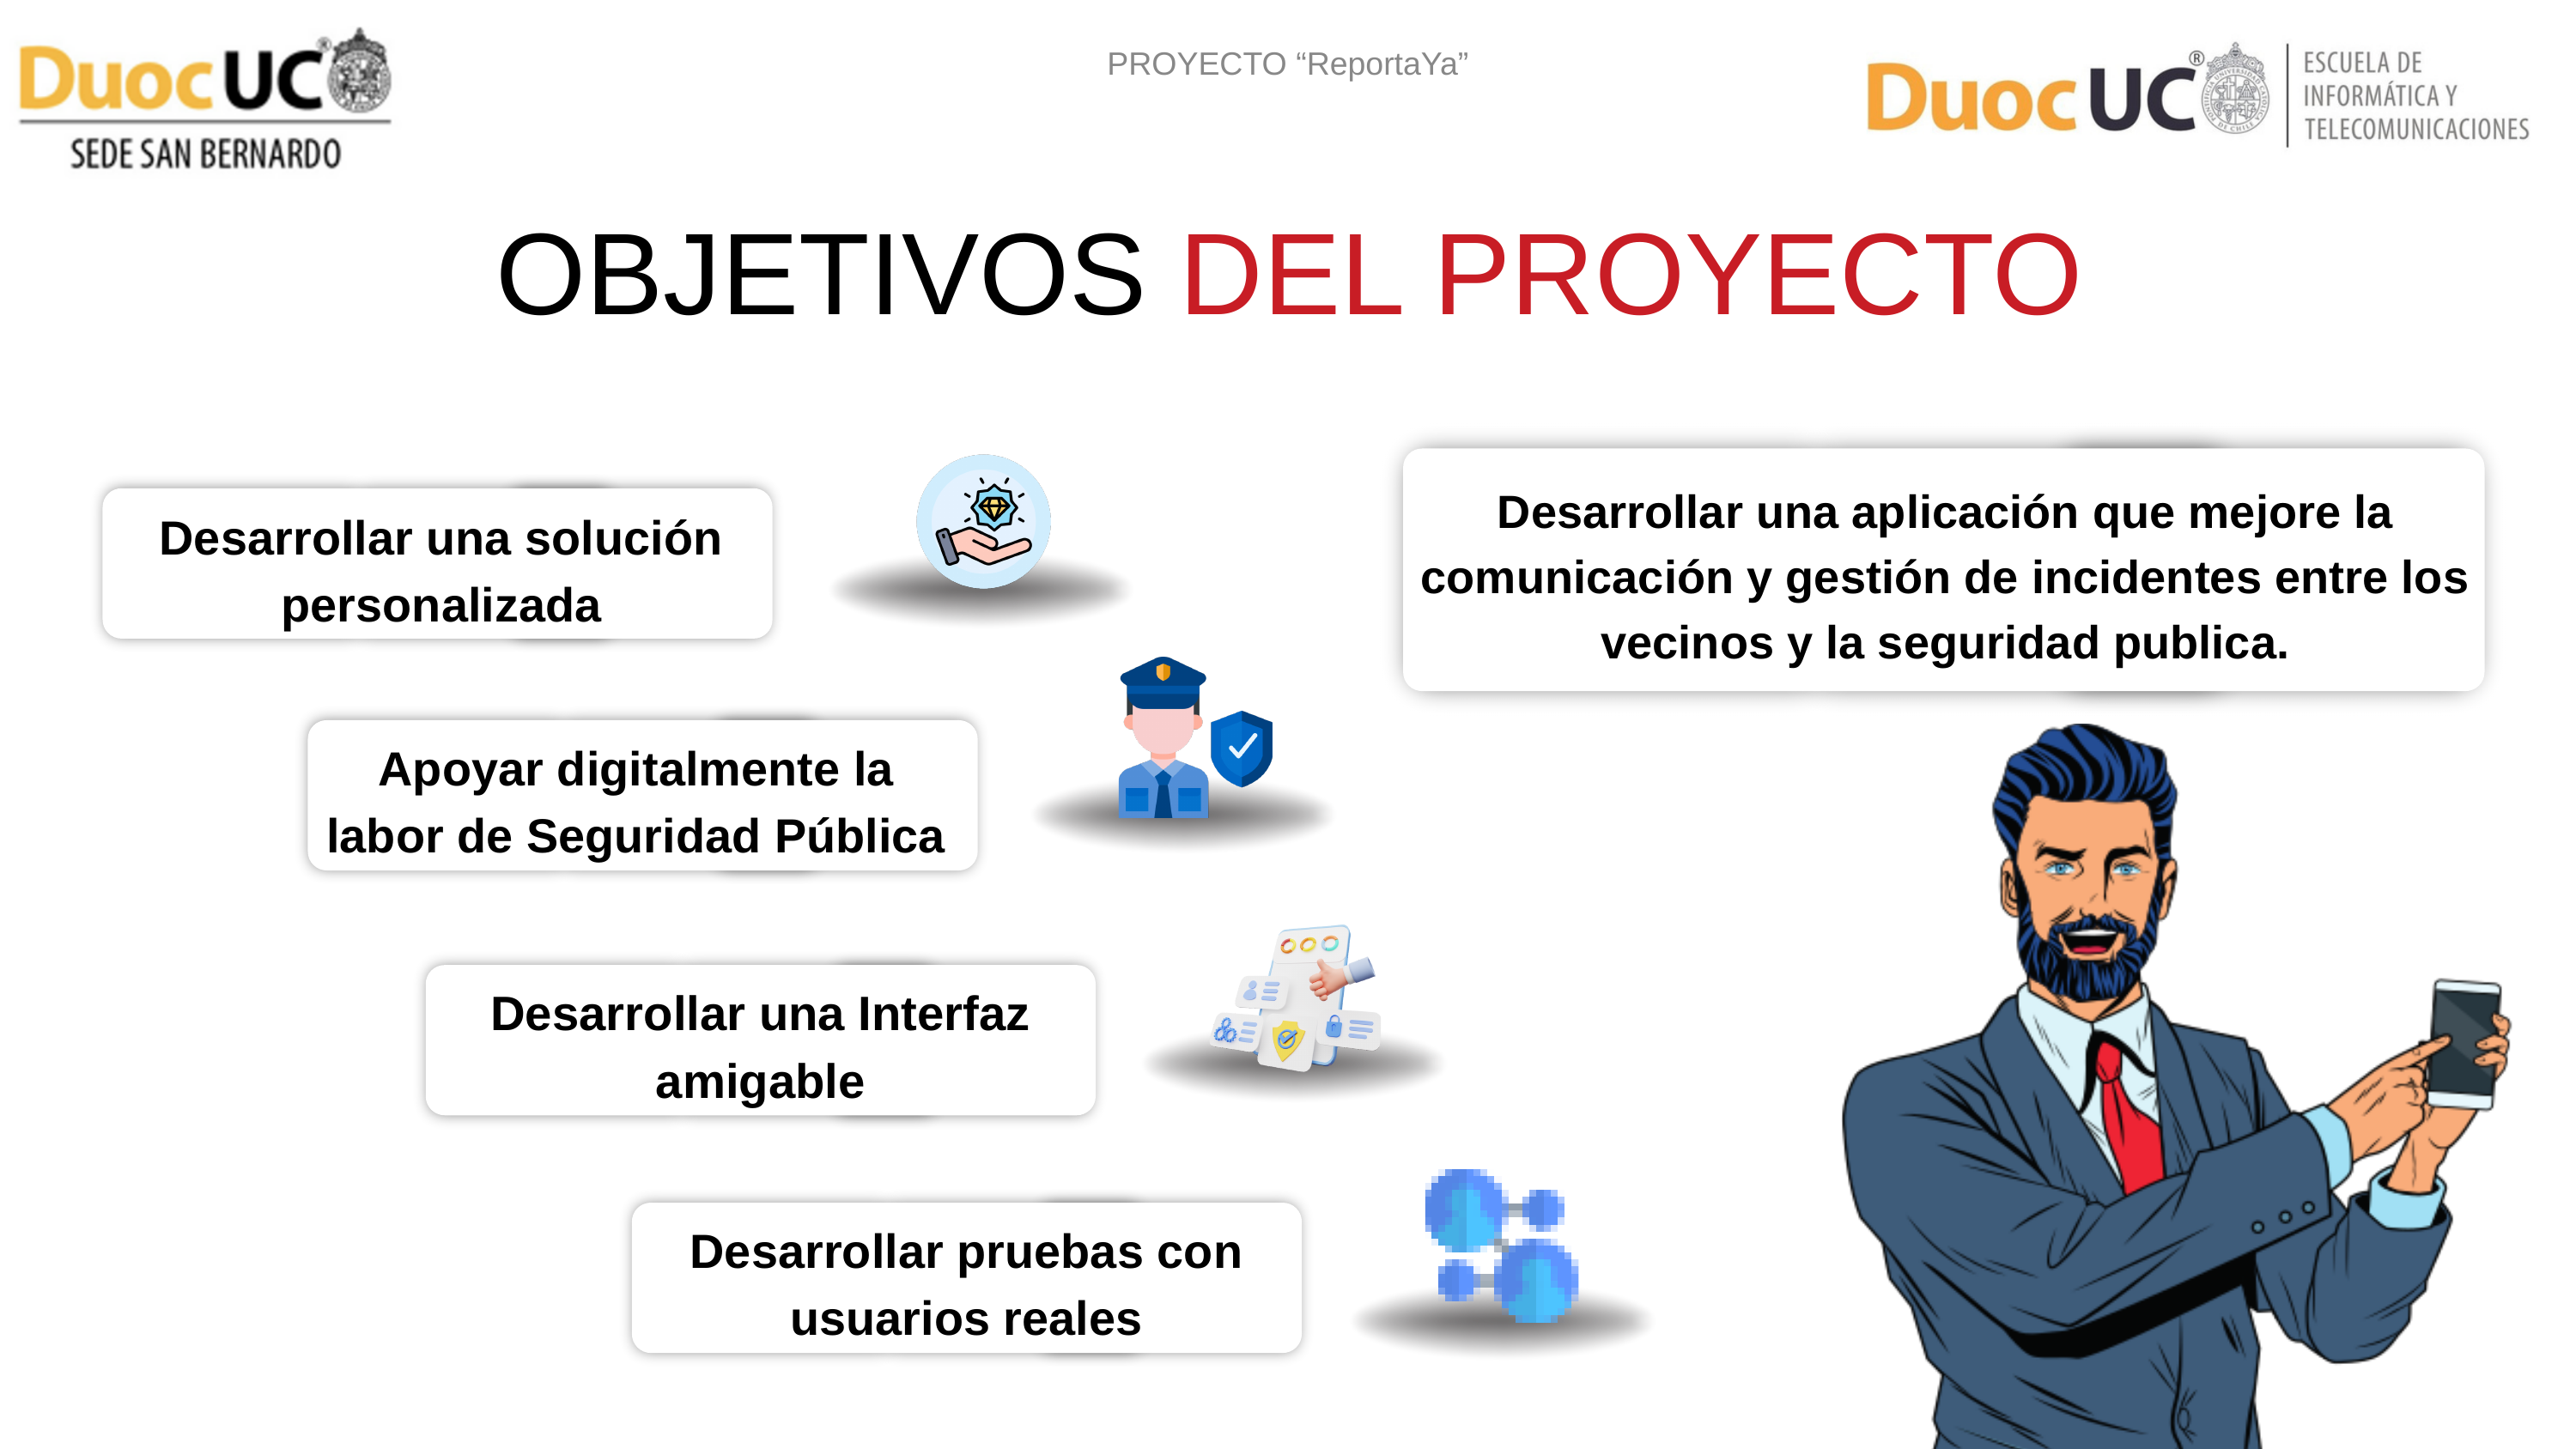

PROYECTO “ReportaYa”
OBJETIVOS DEL PROYECTO

Desarrollar una aplicación que mejore la comunicación y gestión de incidentes entre los vecinos y la seguridad publica.

Desarrollar una solución personalizada

Apoyar digitalmente la labor de Seguridad Pública

Desarrollar una Interfaz amigable

Desarrollar pruebas con usuarios reales